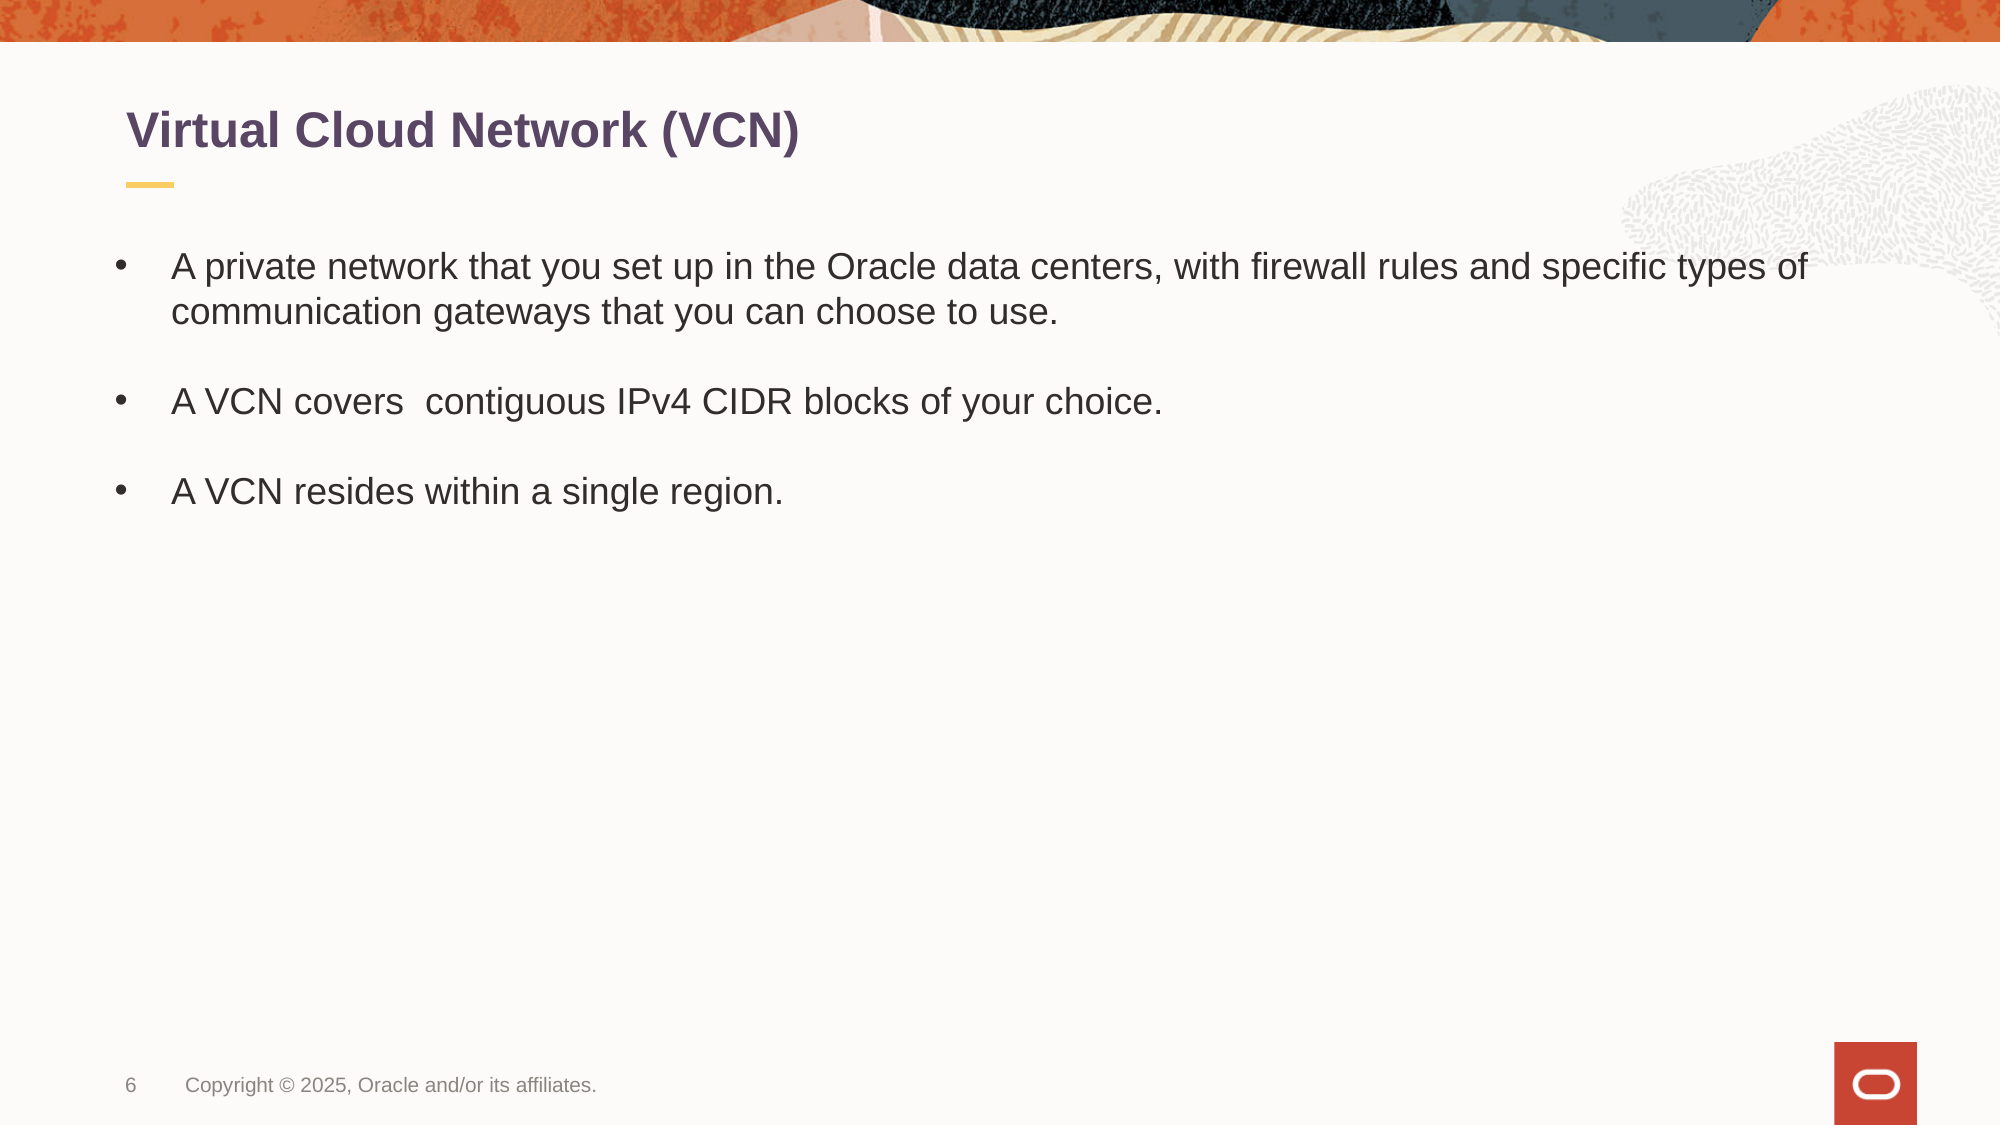

Virtual Cloud Network (VCN)
A private network that you set up in the Oracle data centers, with firewall rules and specific types of communication gateways that you can choose to use.

A VCN covers  contiguous IPv4 CIDR blocks of your choice.

A VCN resides within a single region.
6
Copyright © 2025, Oracle and/or its affiliates.